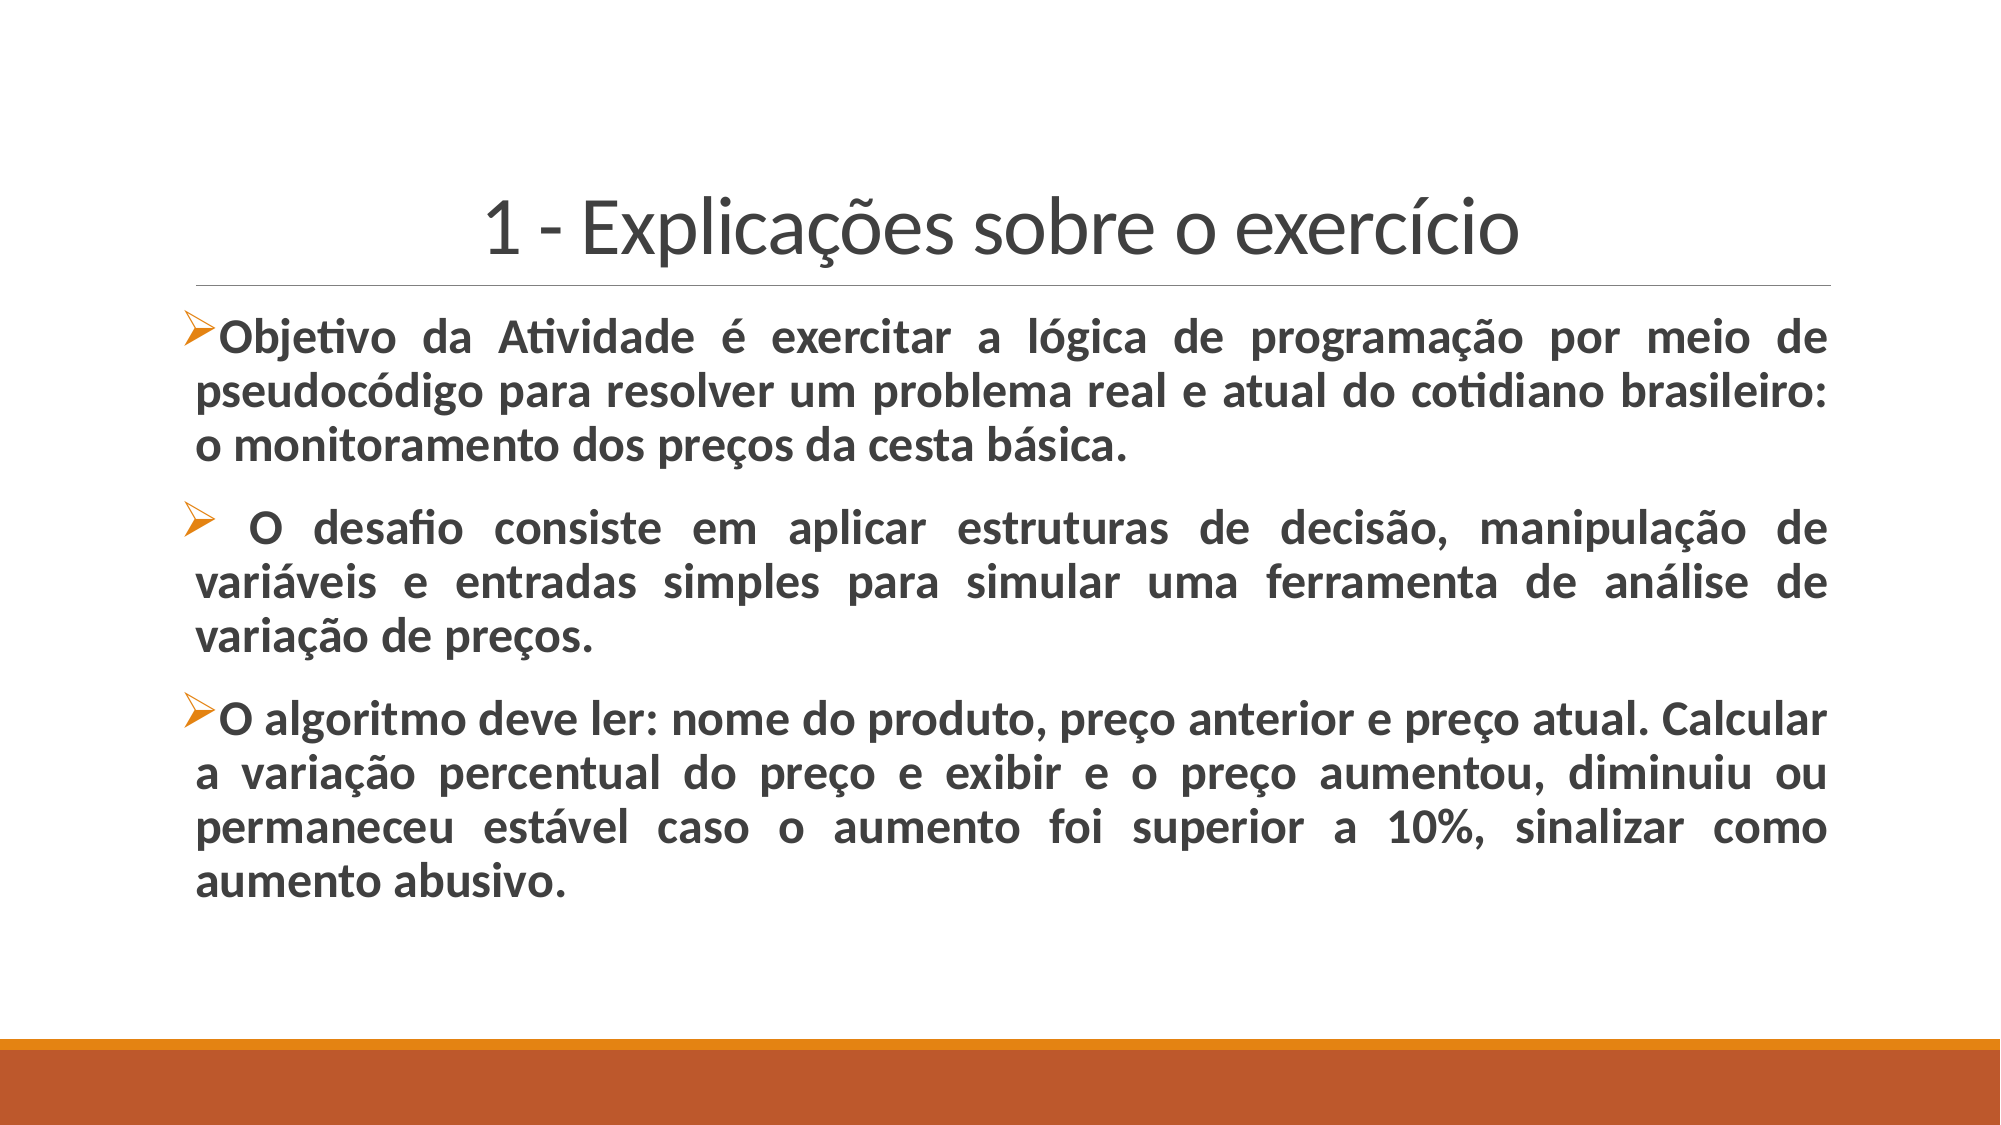

# 1 - Explicações sobre o exercício
Objetivo da Atividade é exercitar a lógica de programação por meio de pseudocódigo para resolver um problema real e atual do cotidiano brasileiro: o monitoramento dos preços da cesta básica.
 O desafio consiste em aplicar estruturas de decisão, manipulação de variáveis e entradas simples para simular uma ferramenta de análise de variação de preços.
O algoritmo deve ler: nome do produto, preço anterior e preço atual. Calcular a variação percentual do preço e exibir e o preço aumentou, diminuiu ou permaneceu estável caso o aumento foi superior a 10%, sinalizar como aumento abusivo.